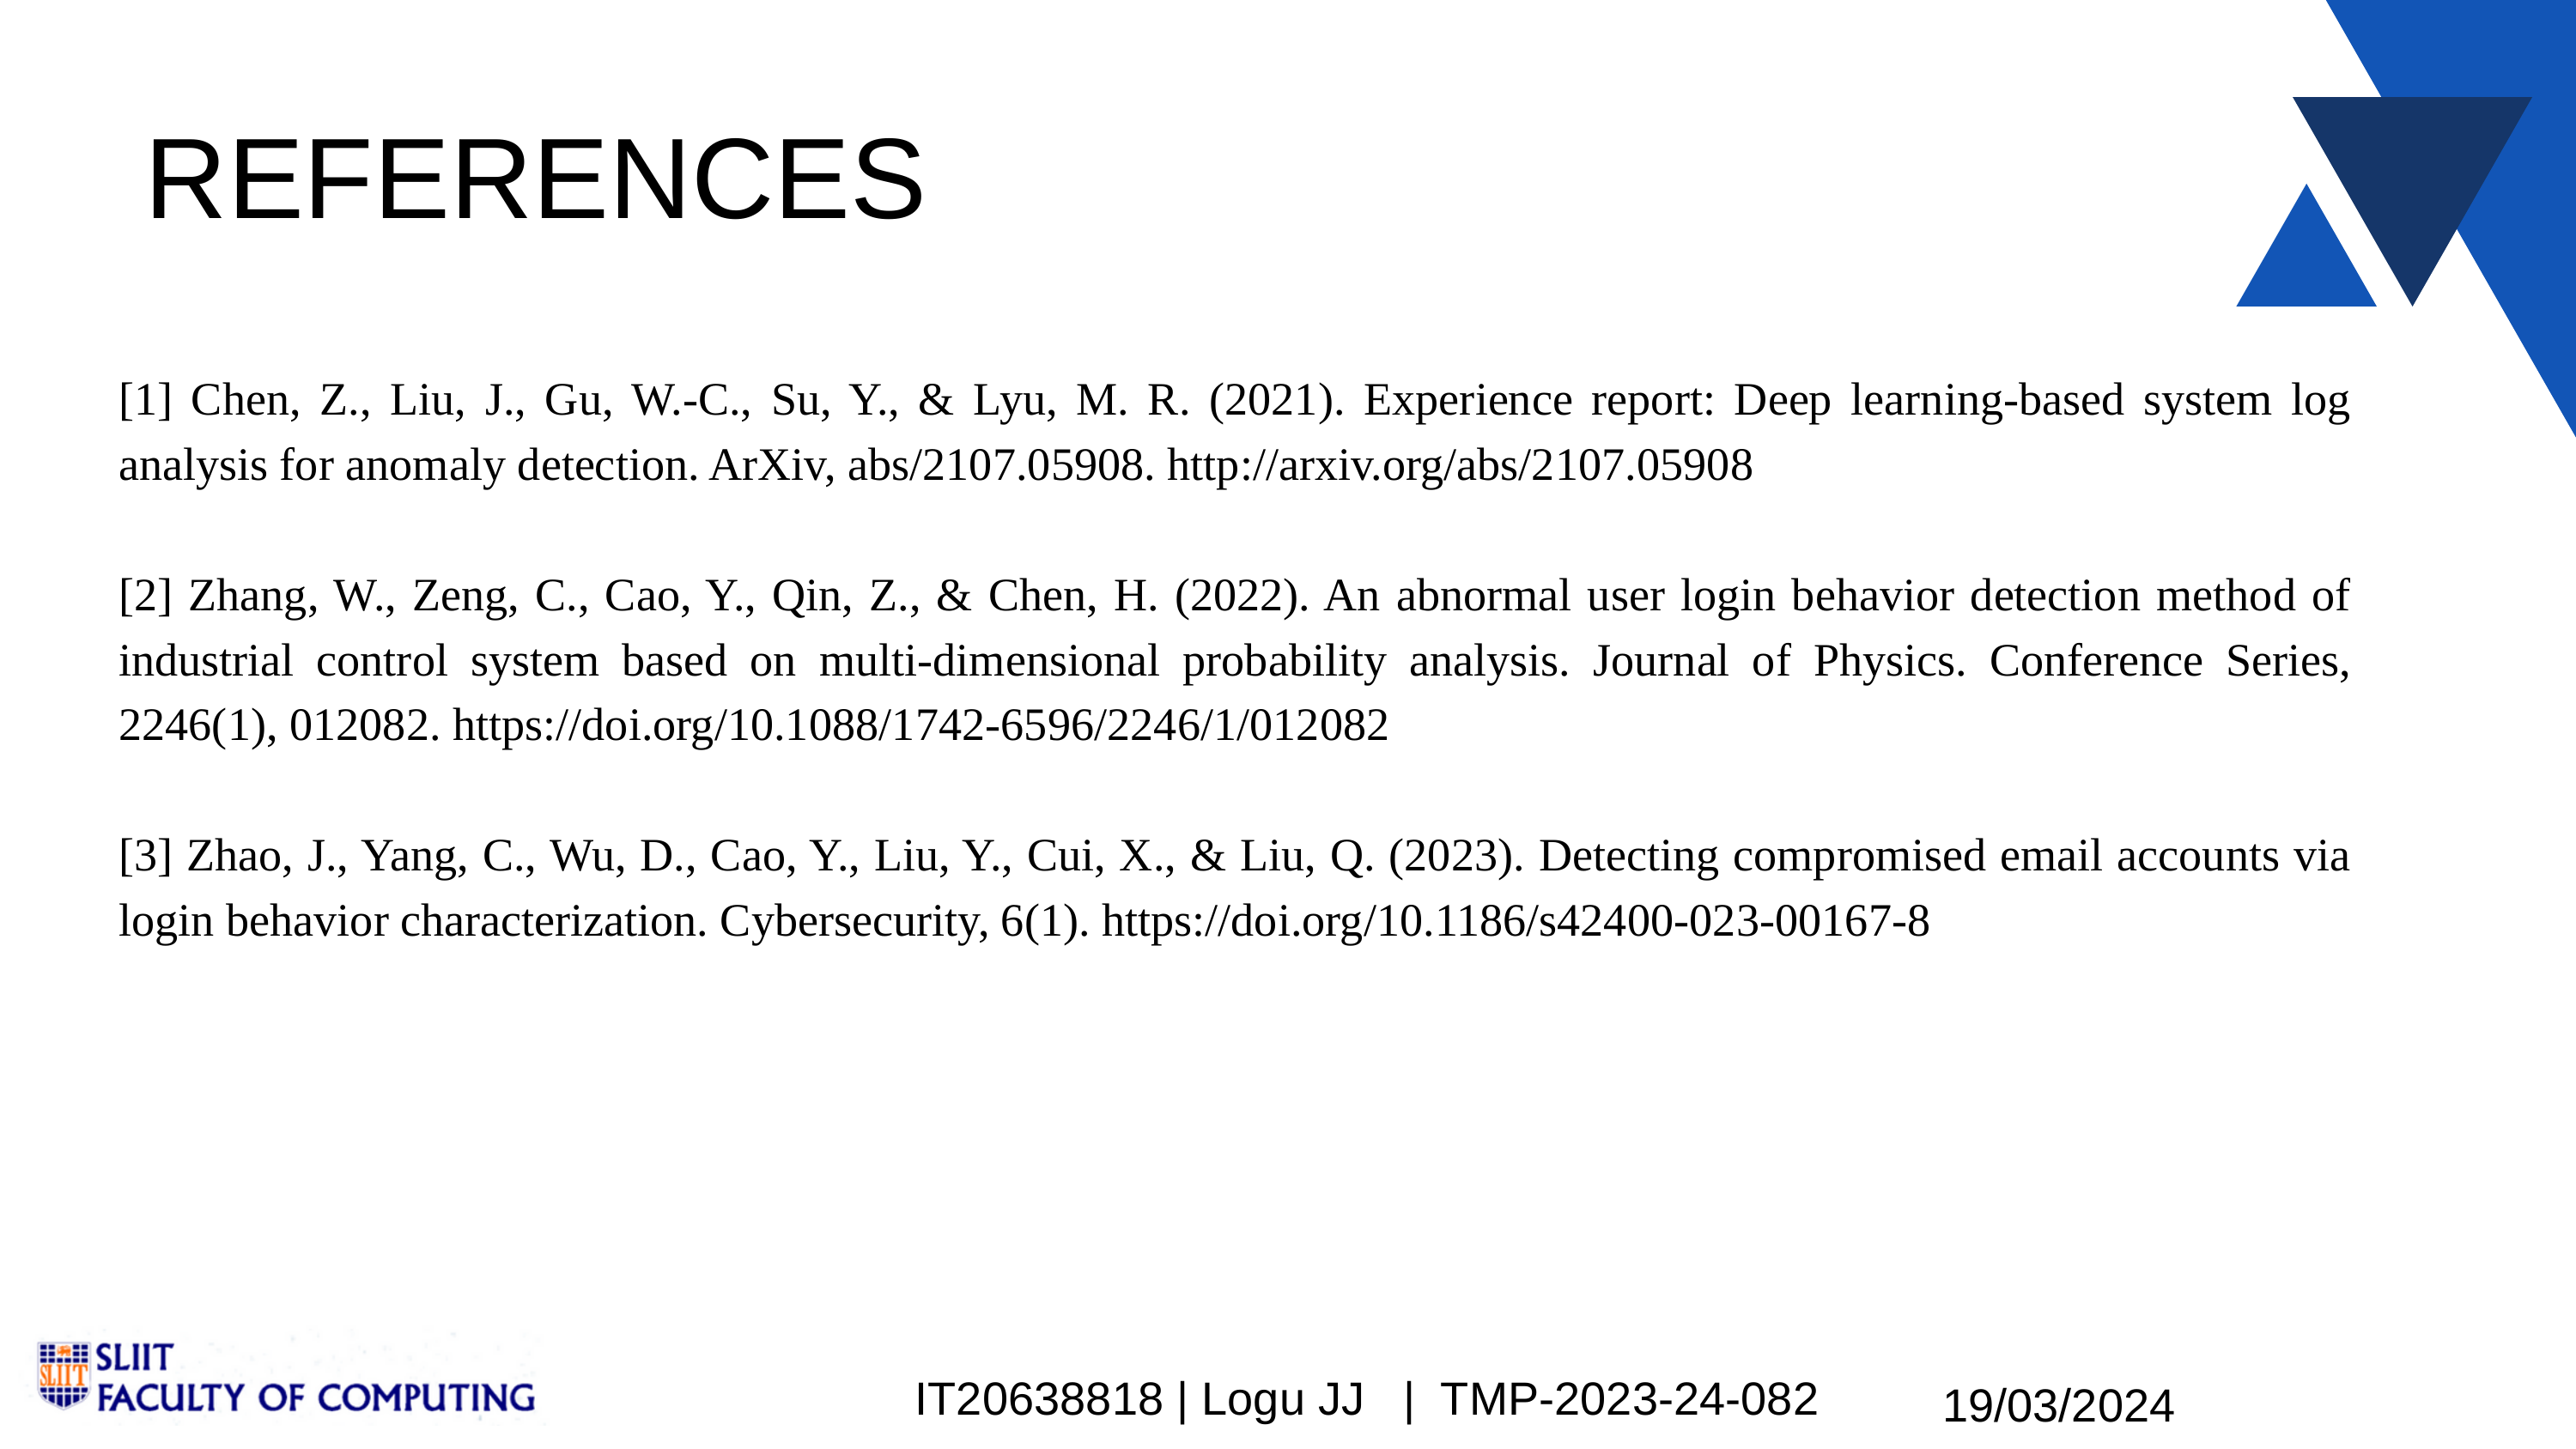

REFERENCES

[1] Chen, Z., Liu, J., Gu, W.-C., Su, Y., & Lyu, M. R. (2021). Experience report: Deep learning-based system log analysis for anomaly detection. ArXiv, abs/2107.05908. http://arxiv.org/abs/2107.05908

[2] Zhang, W., Zeng, C., Cao, Y., Qin, Z., & Chen, H. (2022). An abnormal user login behavior detection method of industrial control system based on multi-dimensional probability analysis. Journal of Physics. Conference Series, 2246(1), 012082. https://doi.org/10.1088/1742-6596/2246/1/012082

[3] Zhao, J., Yang, C., Wu, D., Cao, Y., Liu, Y., Cui, X., & Liu, Q. (2023). Detecting compromised email accounts via login behavior characterization. Cybersecurity, 6(1). https://doi.org/10.1186/s42400-023-00167-8

IT20638818 | Logu JJ   |  TMP-2023-24-082
19/03/2024